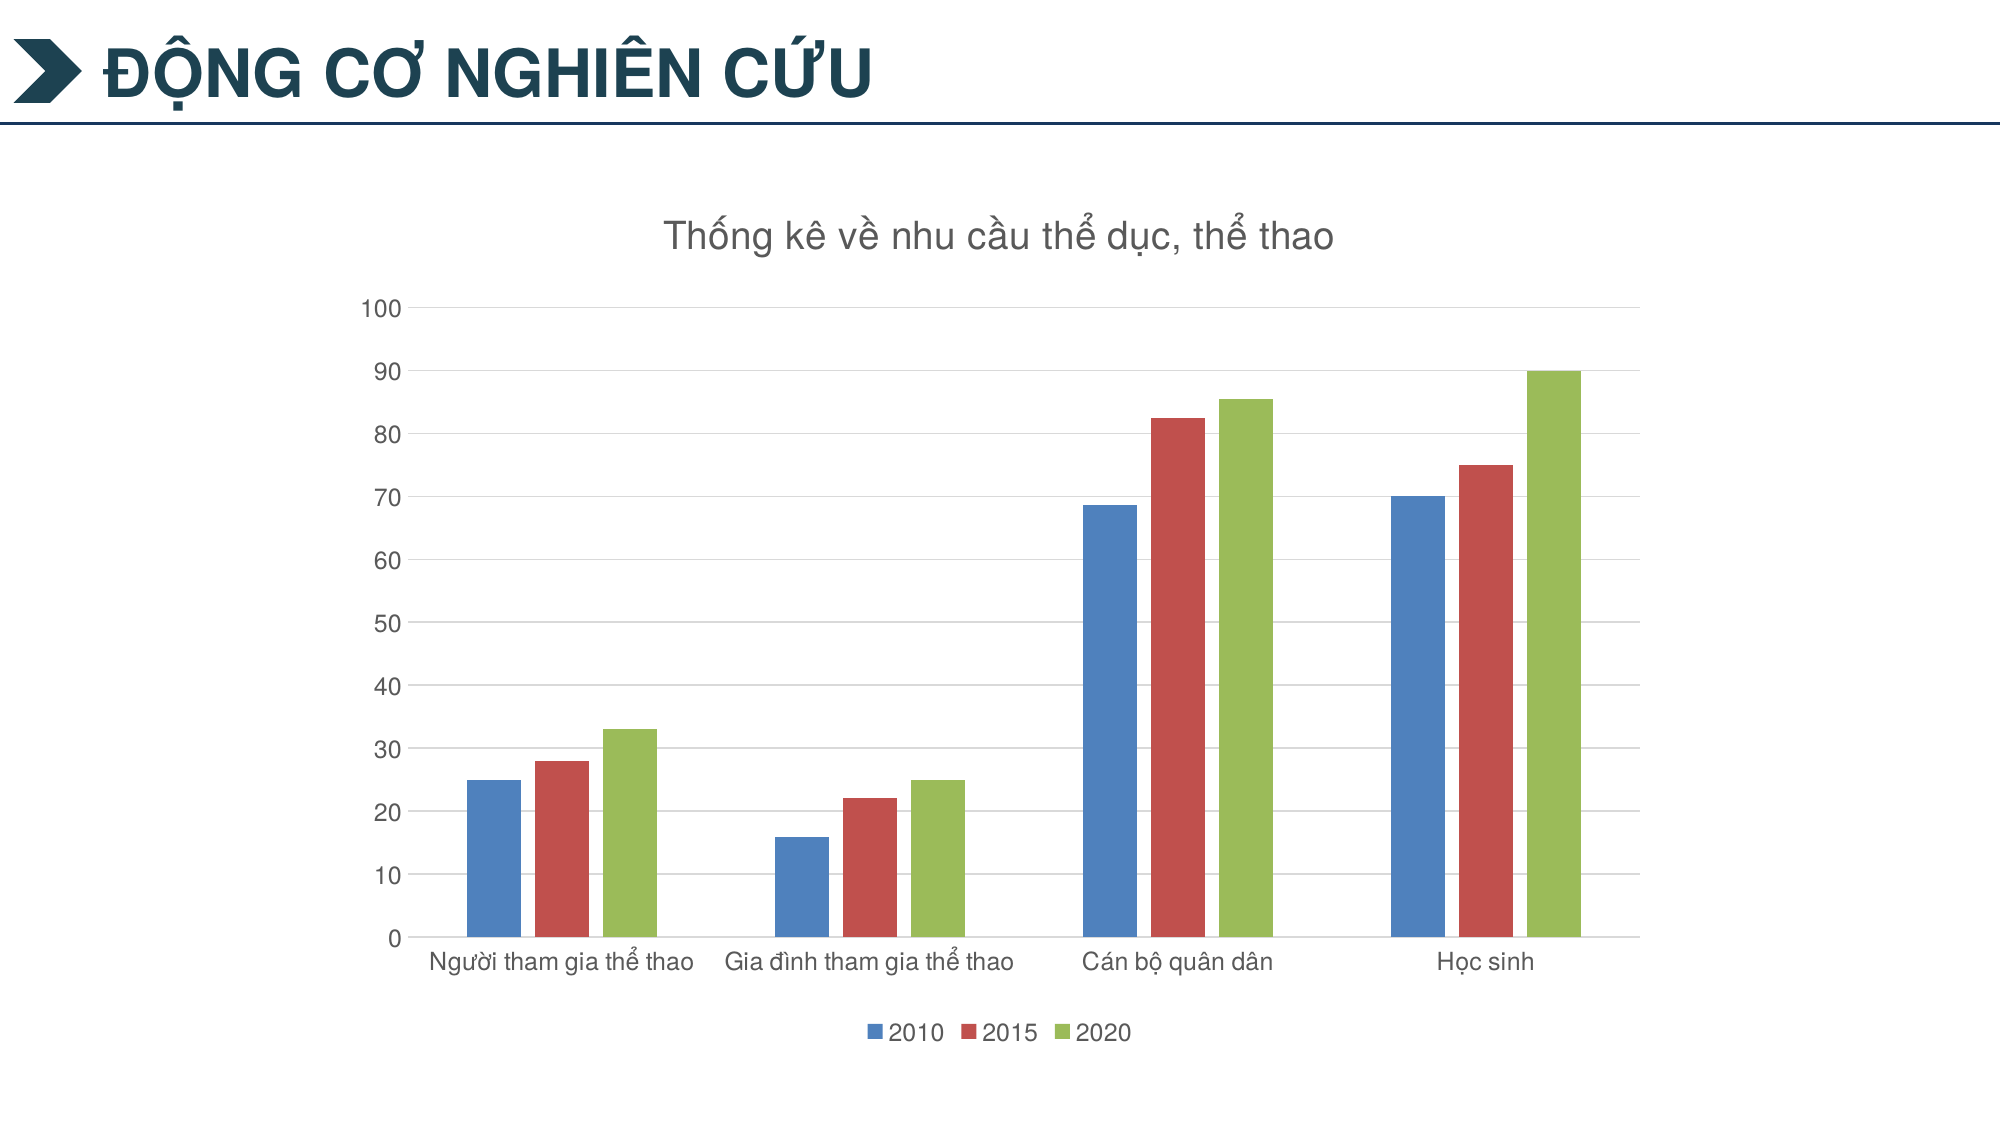

ĐỘNG CƠ NGHIÊN CỨU

### Chart: Thống kê về nhu cầu thể dục, thể thao

| Category | 2010 | 2015 | 2020 |
|---|---|---|---|
| Người tham gia thể thao | 25.0 | 28.0 | 33.0 |
| Gia đình tham gia thể thao | 15.8 | 22.0 | 25.0 |
| Cán bộ quân dân | 68.6 | 82.5 | 85.5 |
| Học sinh | 70.0 | 75.0 | 90.0 |